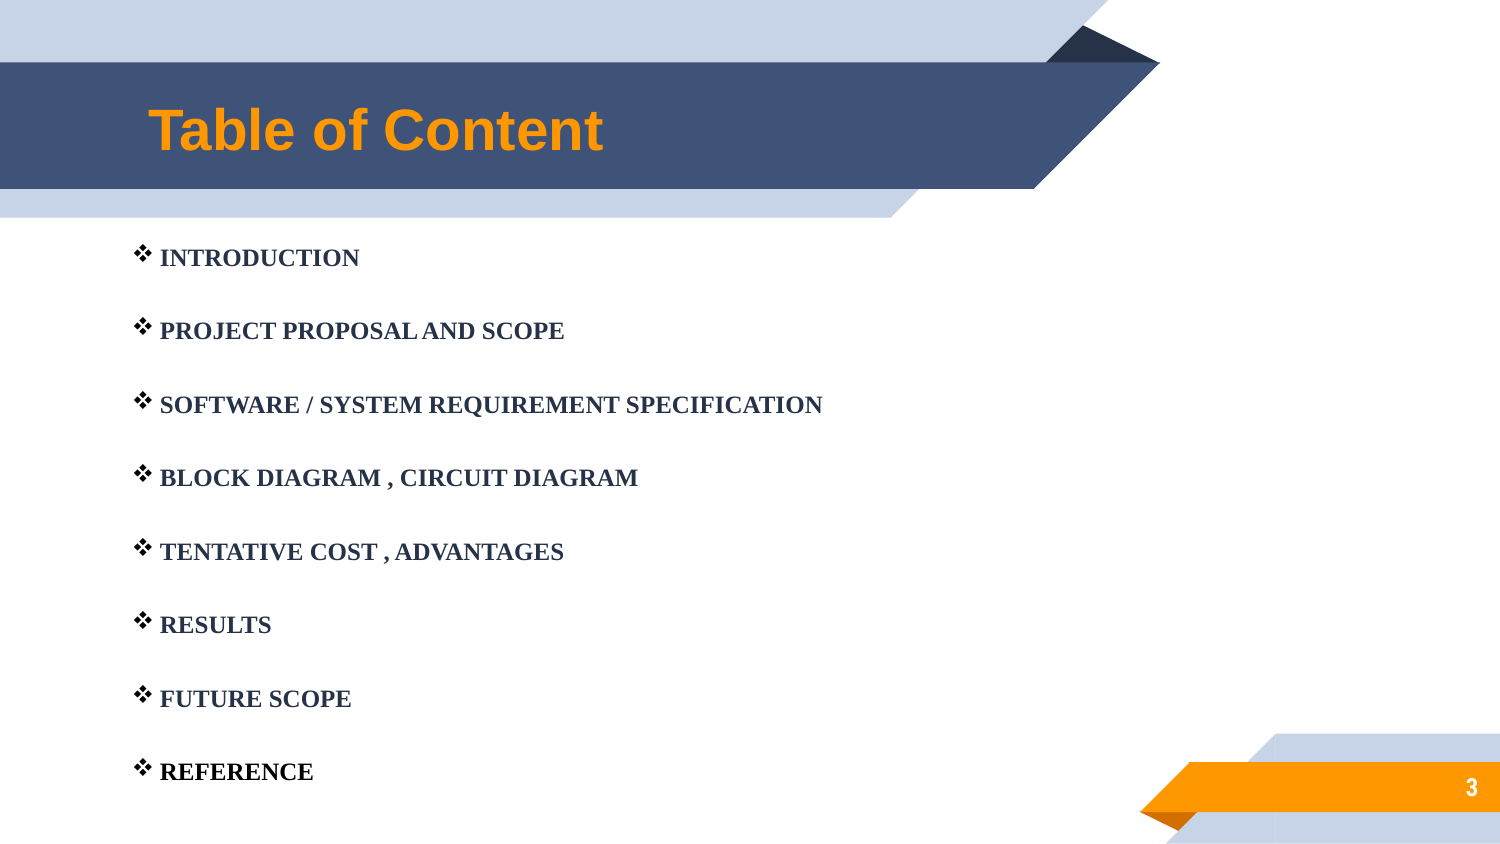

# Table of Content
INTRODUCTION
PROJECT PROPOSAL AND SCOPE
SOFTWARE / SYSTEM REQUIREMENT SPECIFICATION
BLOCK DIAGRAM , CIRCUIT DIAGRAM
TENTATIVE COST , ADVANTAGES
RESULTS
FUTURE SCOPE
REFERENCE

3